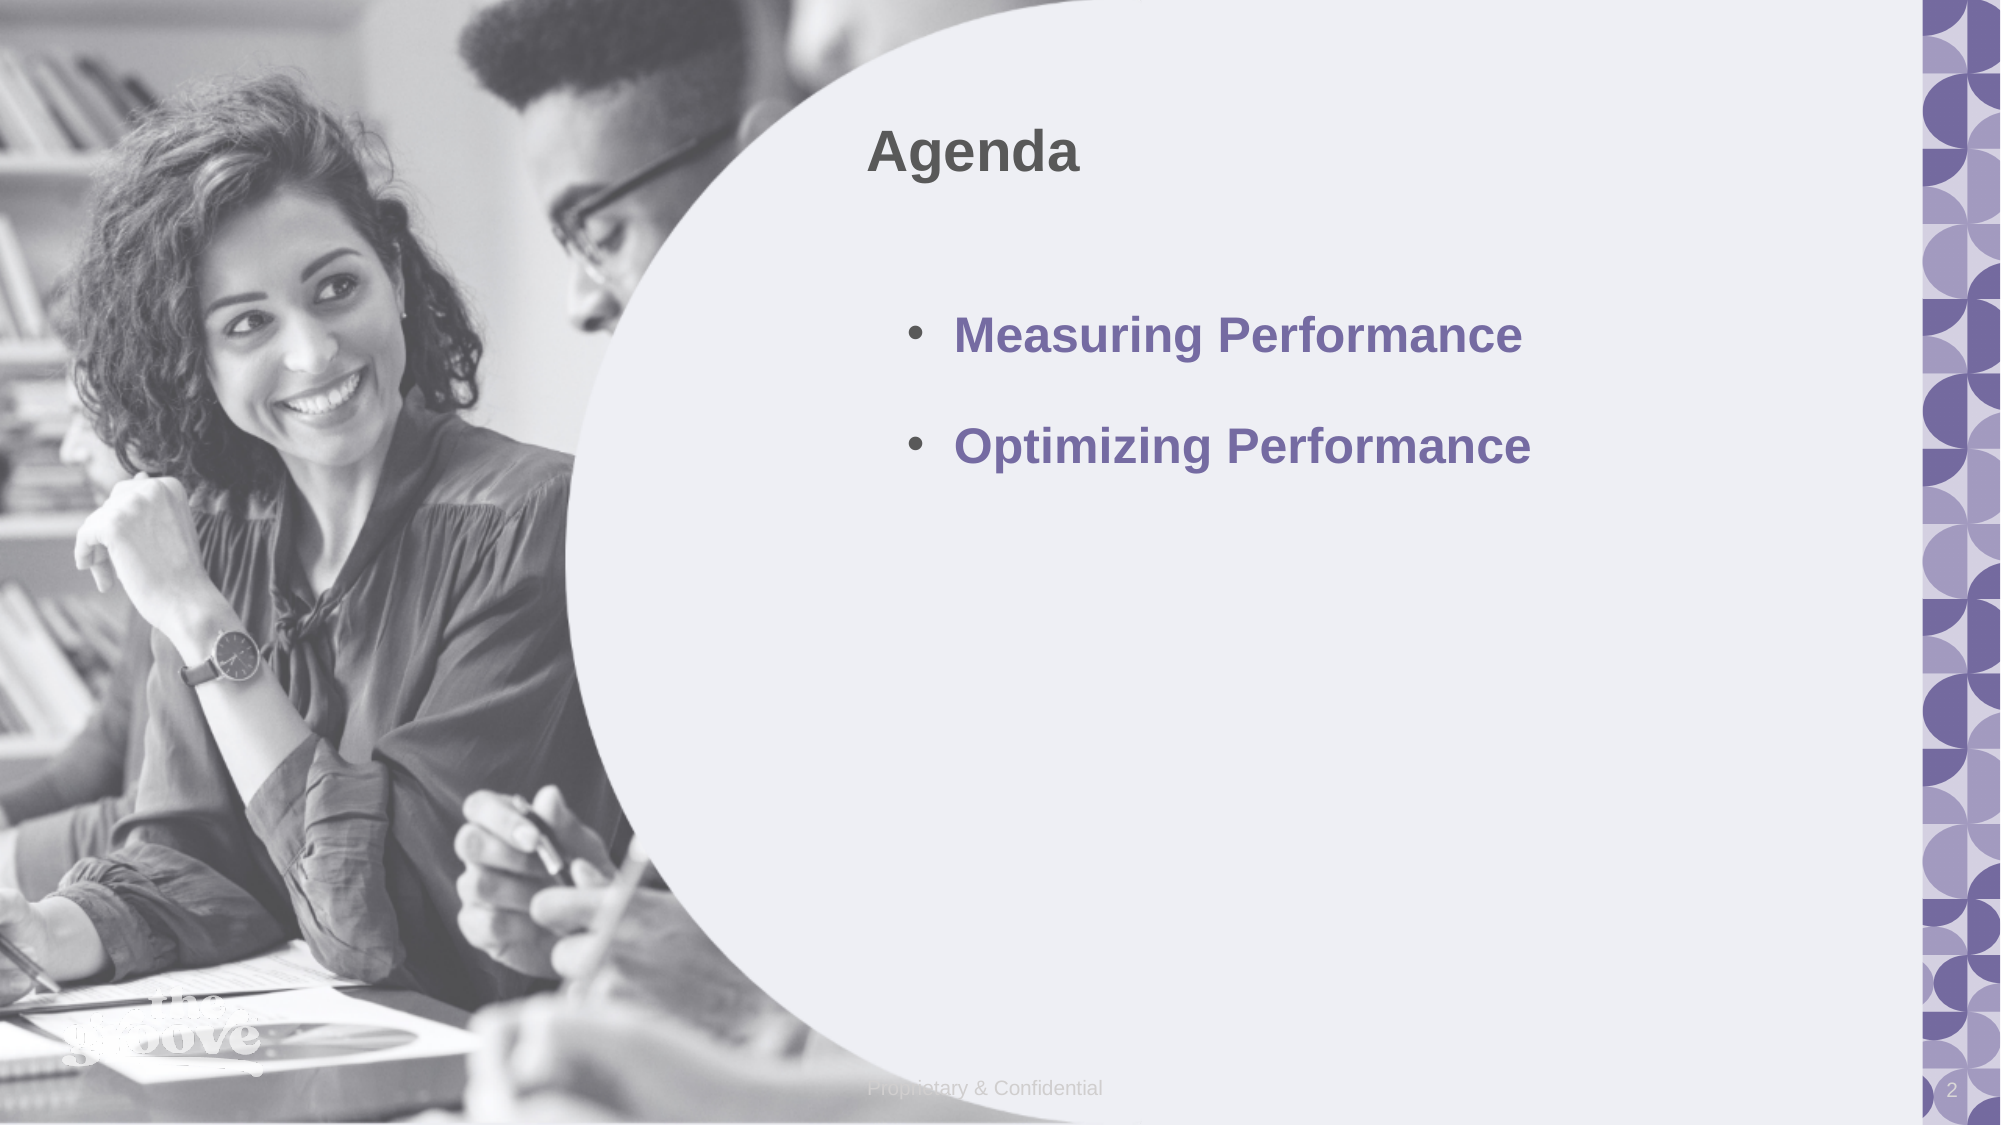

# Agenda
Measuring Performance
Optimizing Performance

2